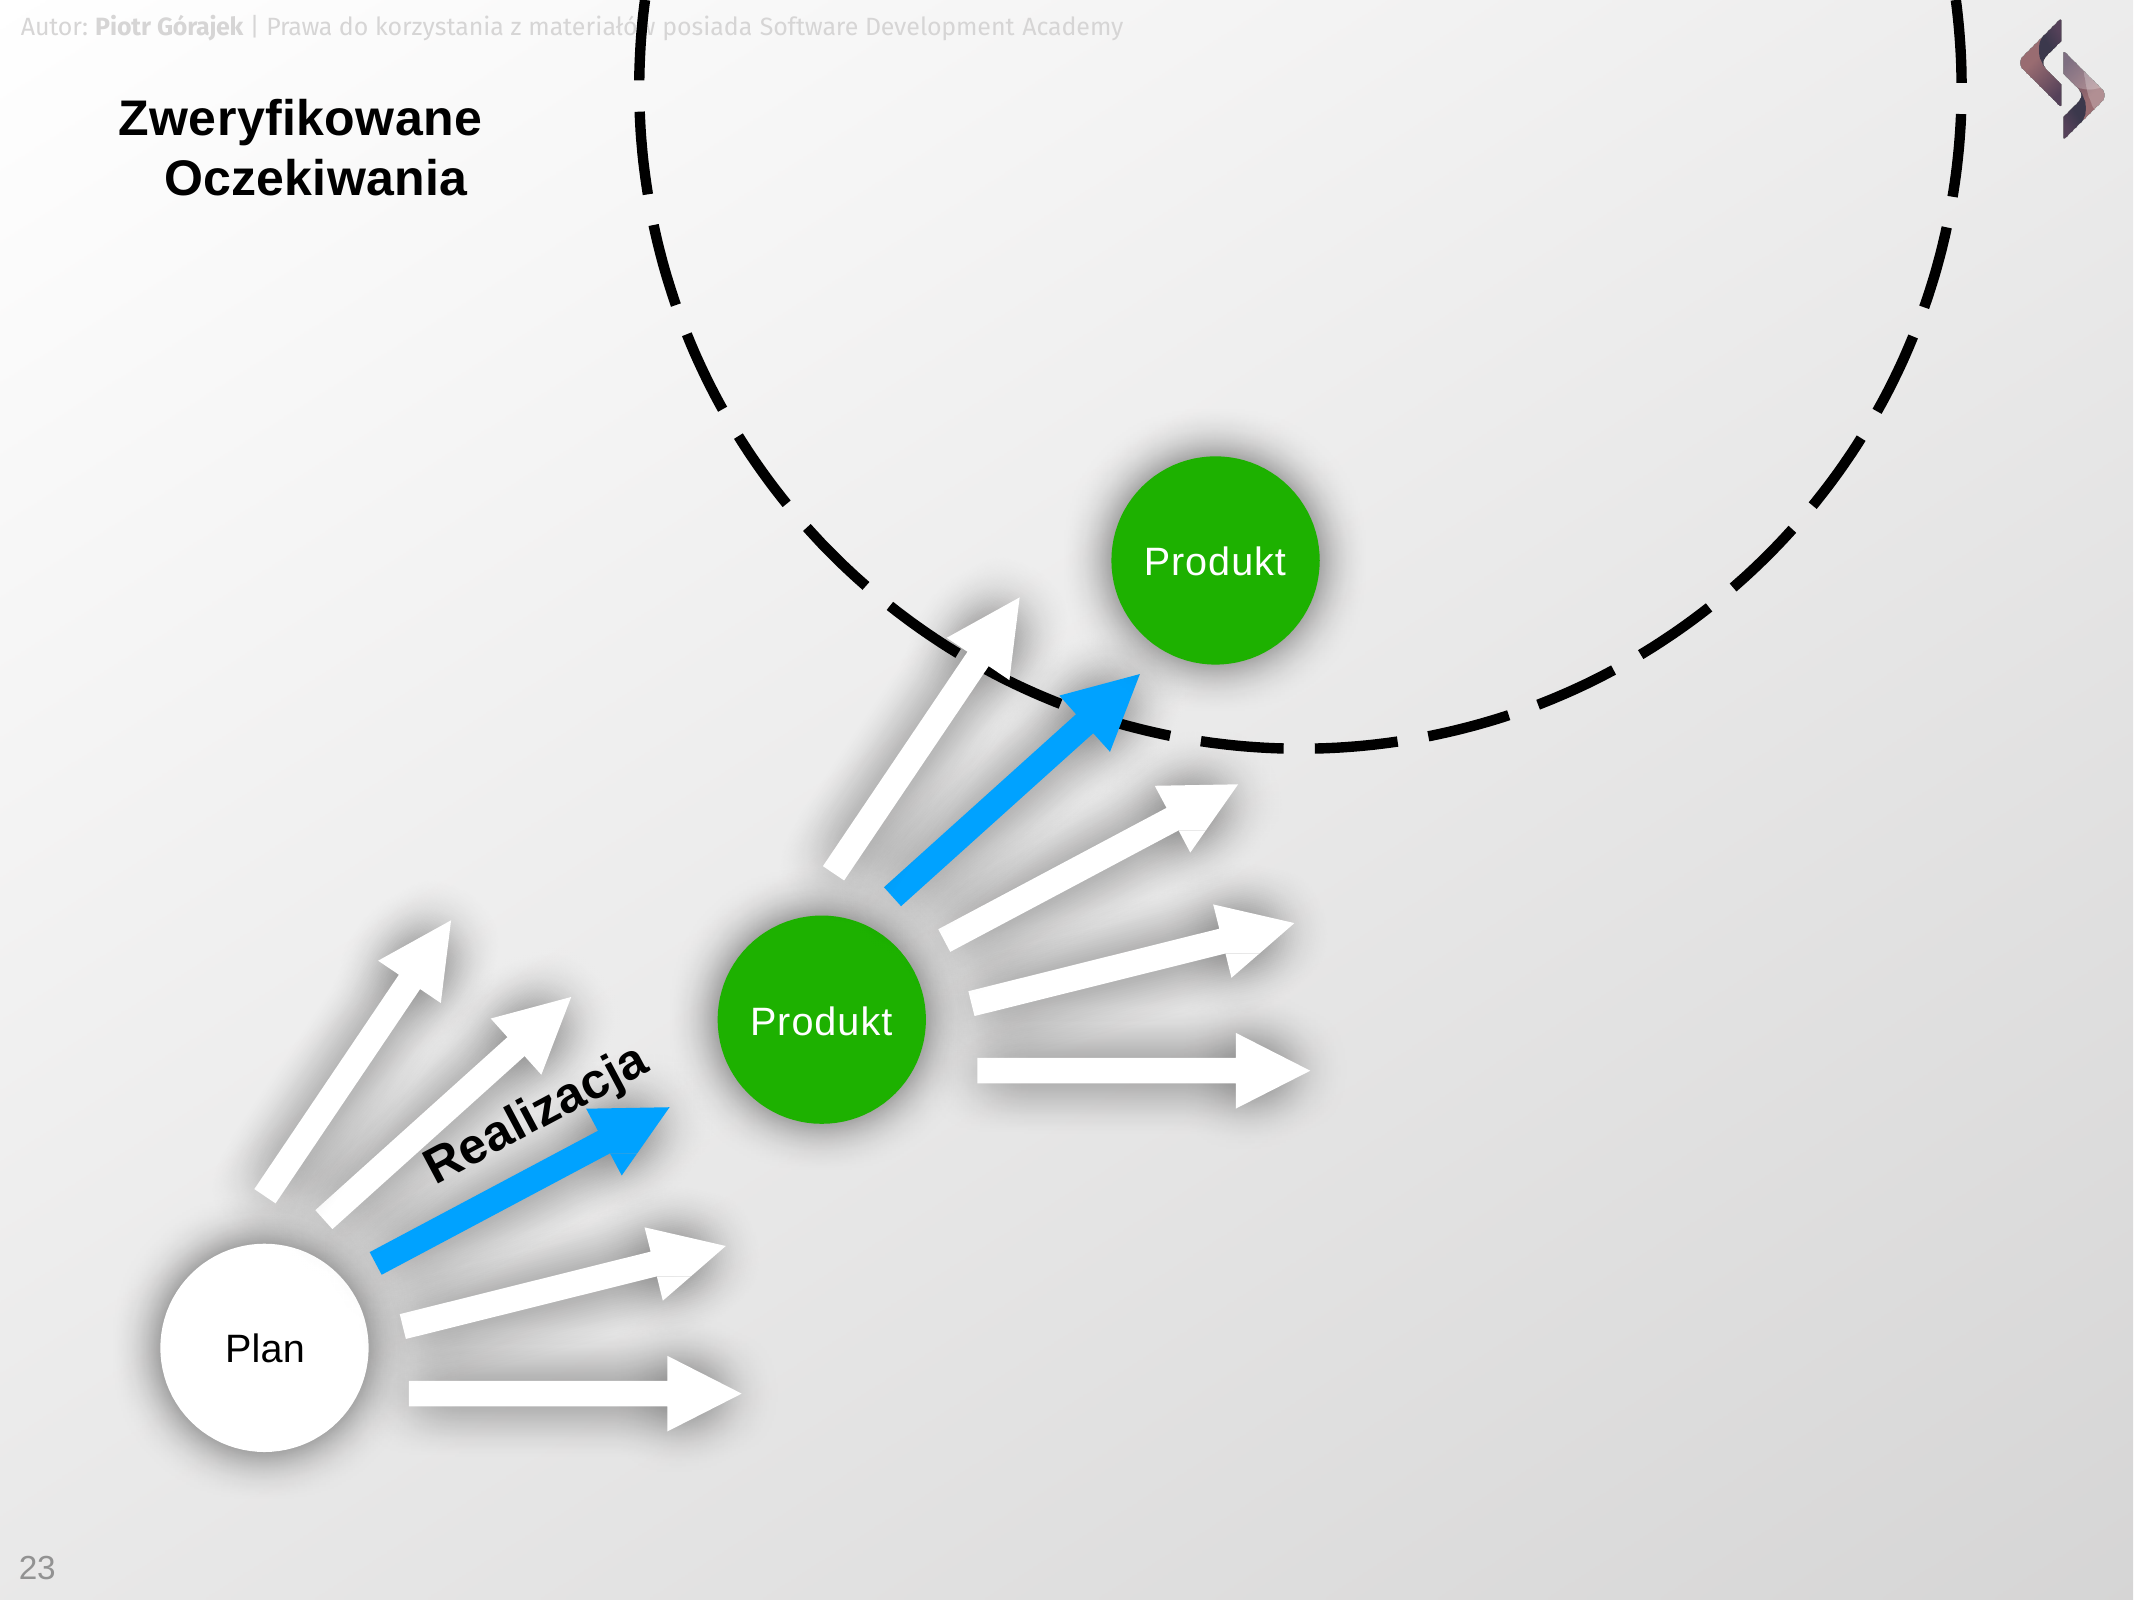

Autor: Piotr Górajek | Prawa do korzystania z materiałów posiada Software Development Academy
# Zweryfikowane  Oczekiwania

Produkt

Produkt

Realizacja

Plan

23